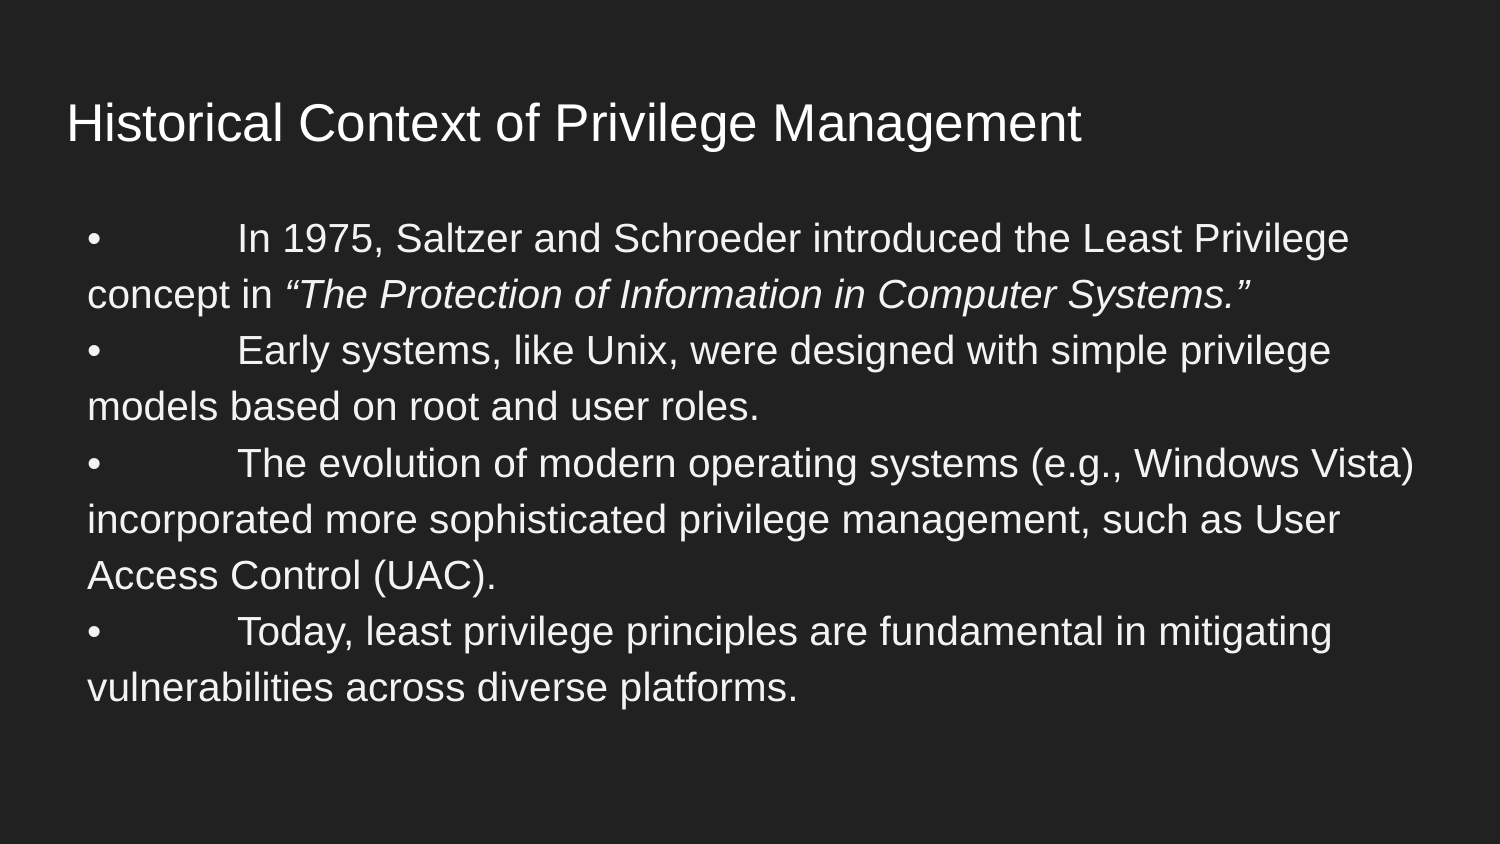

# Historical Context of Privilege Management
	•	In 1975, Saltzer and Schroeder introduced the Least Privilege concept in “The Protection of Information in Computer Systems.”
	•	Early systems, like Unix, were designed with simple privilege models based on root and user roles.
	•	The evolution of modern operating systems (e.g., Windows Vista) incorporated more sophisticated privilege management, such as User Access Control (UAC).
	•	Today, least privilege principles are fundamental in mitigating vulnerabilities across diverse platforms.